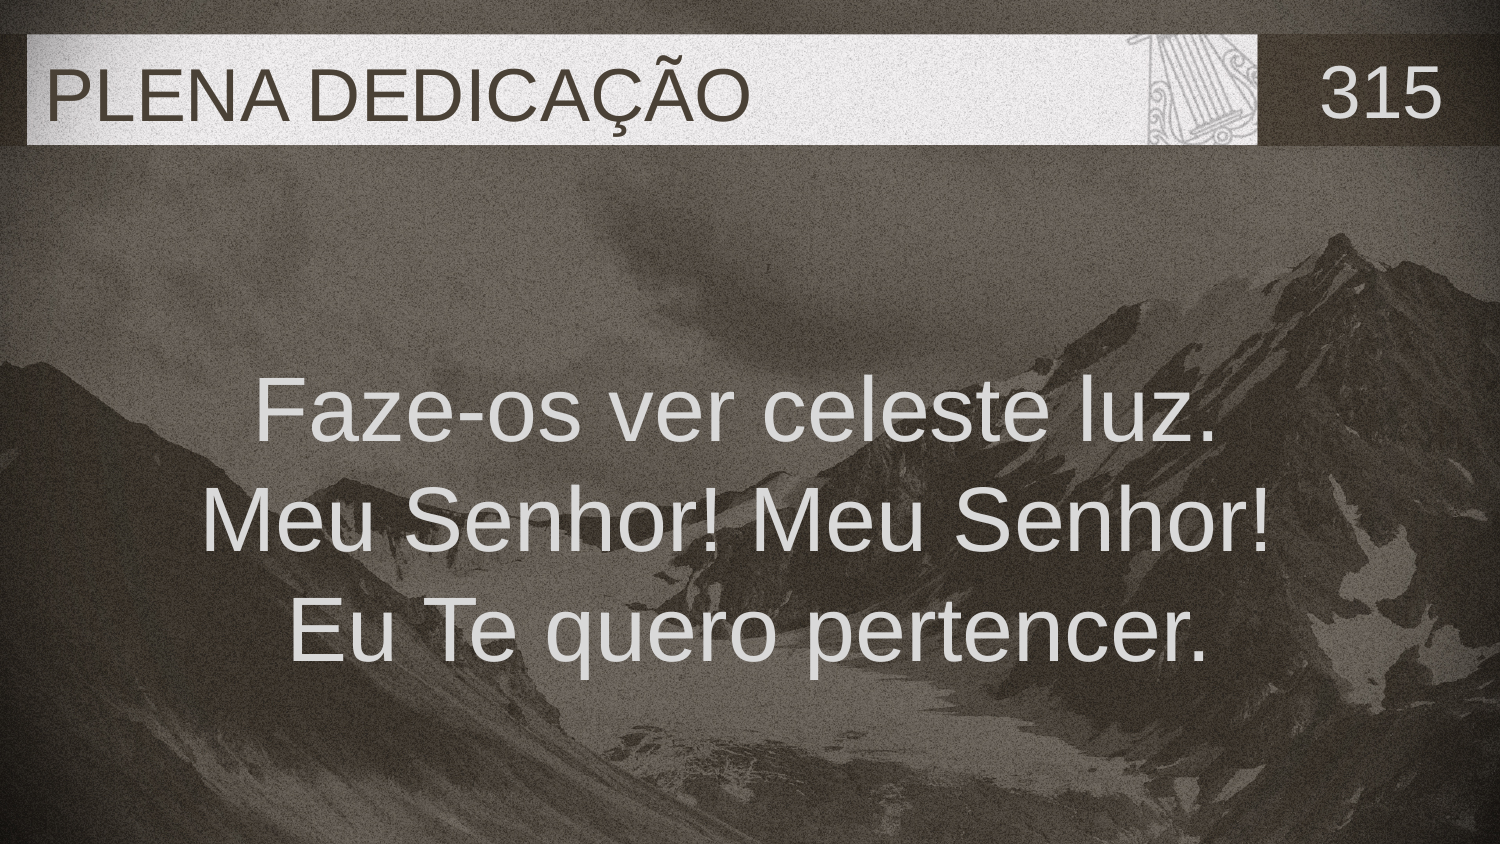

# PLENA DEDICAÇÃO
315
Faze-os ver celeste luz.
Meu Senhor! Meu Senhor!
Eu Te quero pertencer.